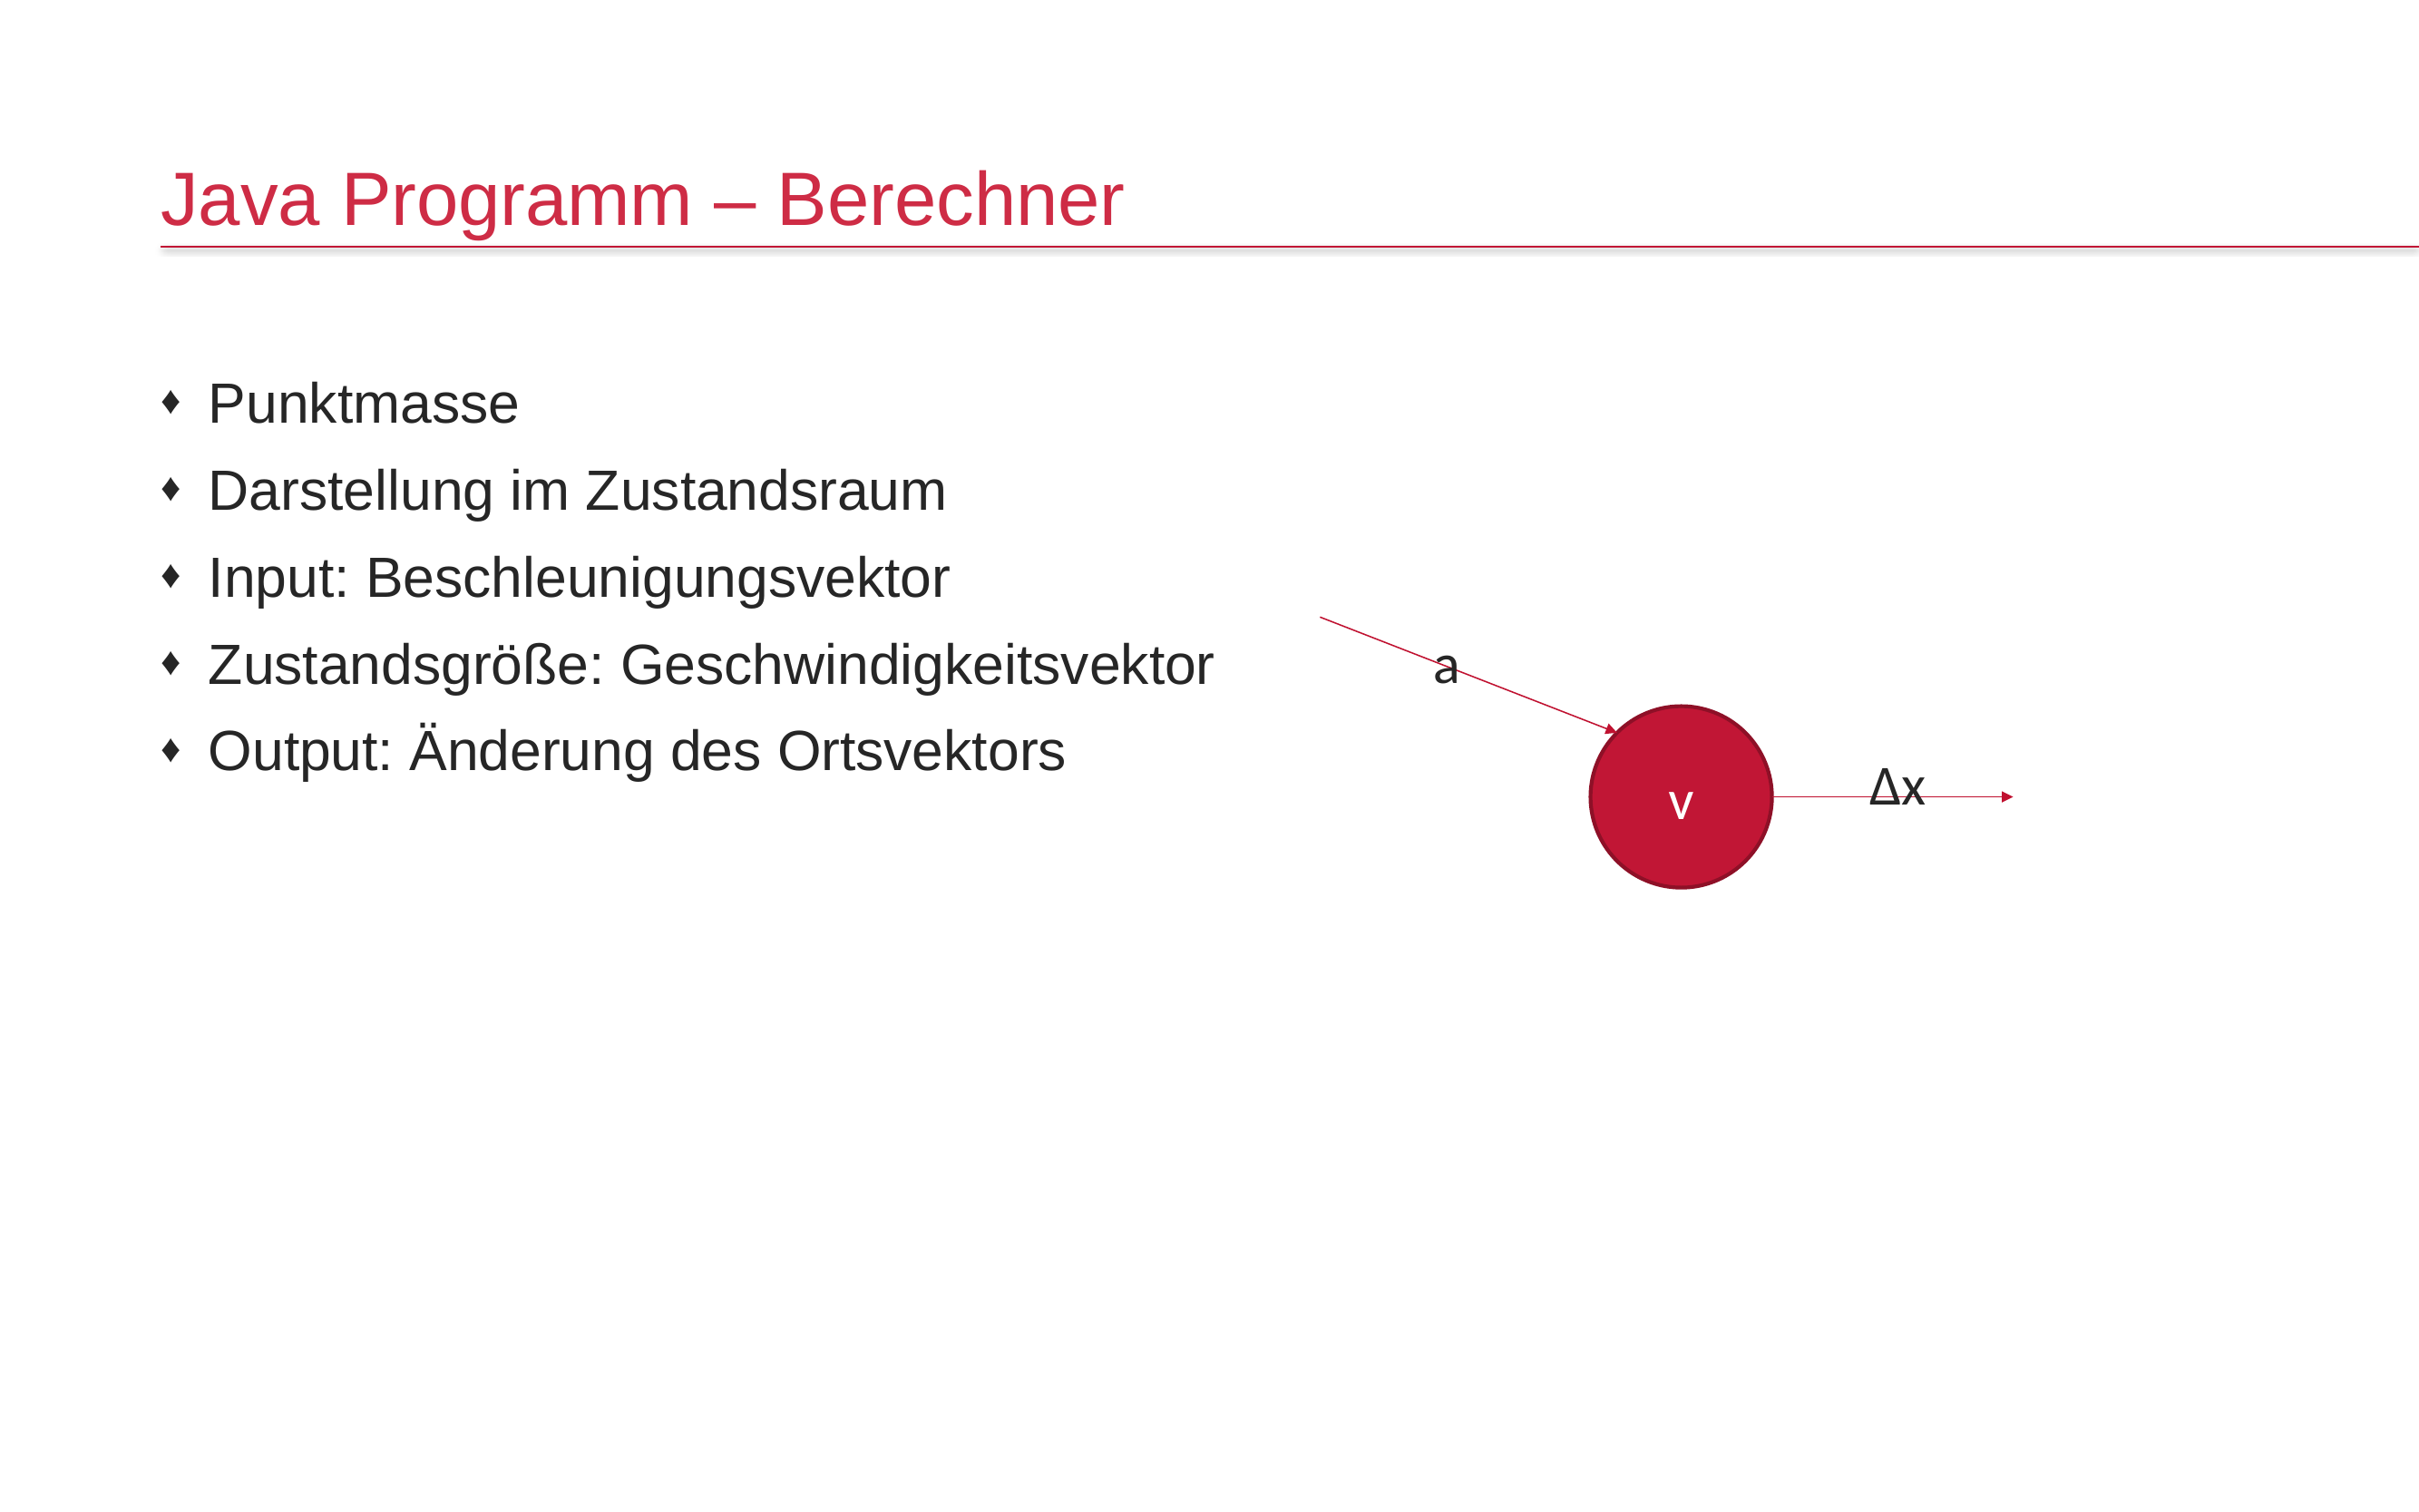

# Java Programm – Berechner
Punktmasse
Darstellung im Zustandsraum
Input: Beschleunigungsvektor
Zustandsgröße: Geschwindigkeitsvektor
Output: Änderung des Ortsvektors

a
v
Δx